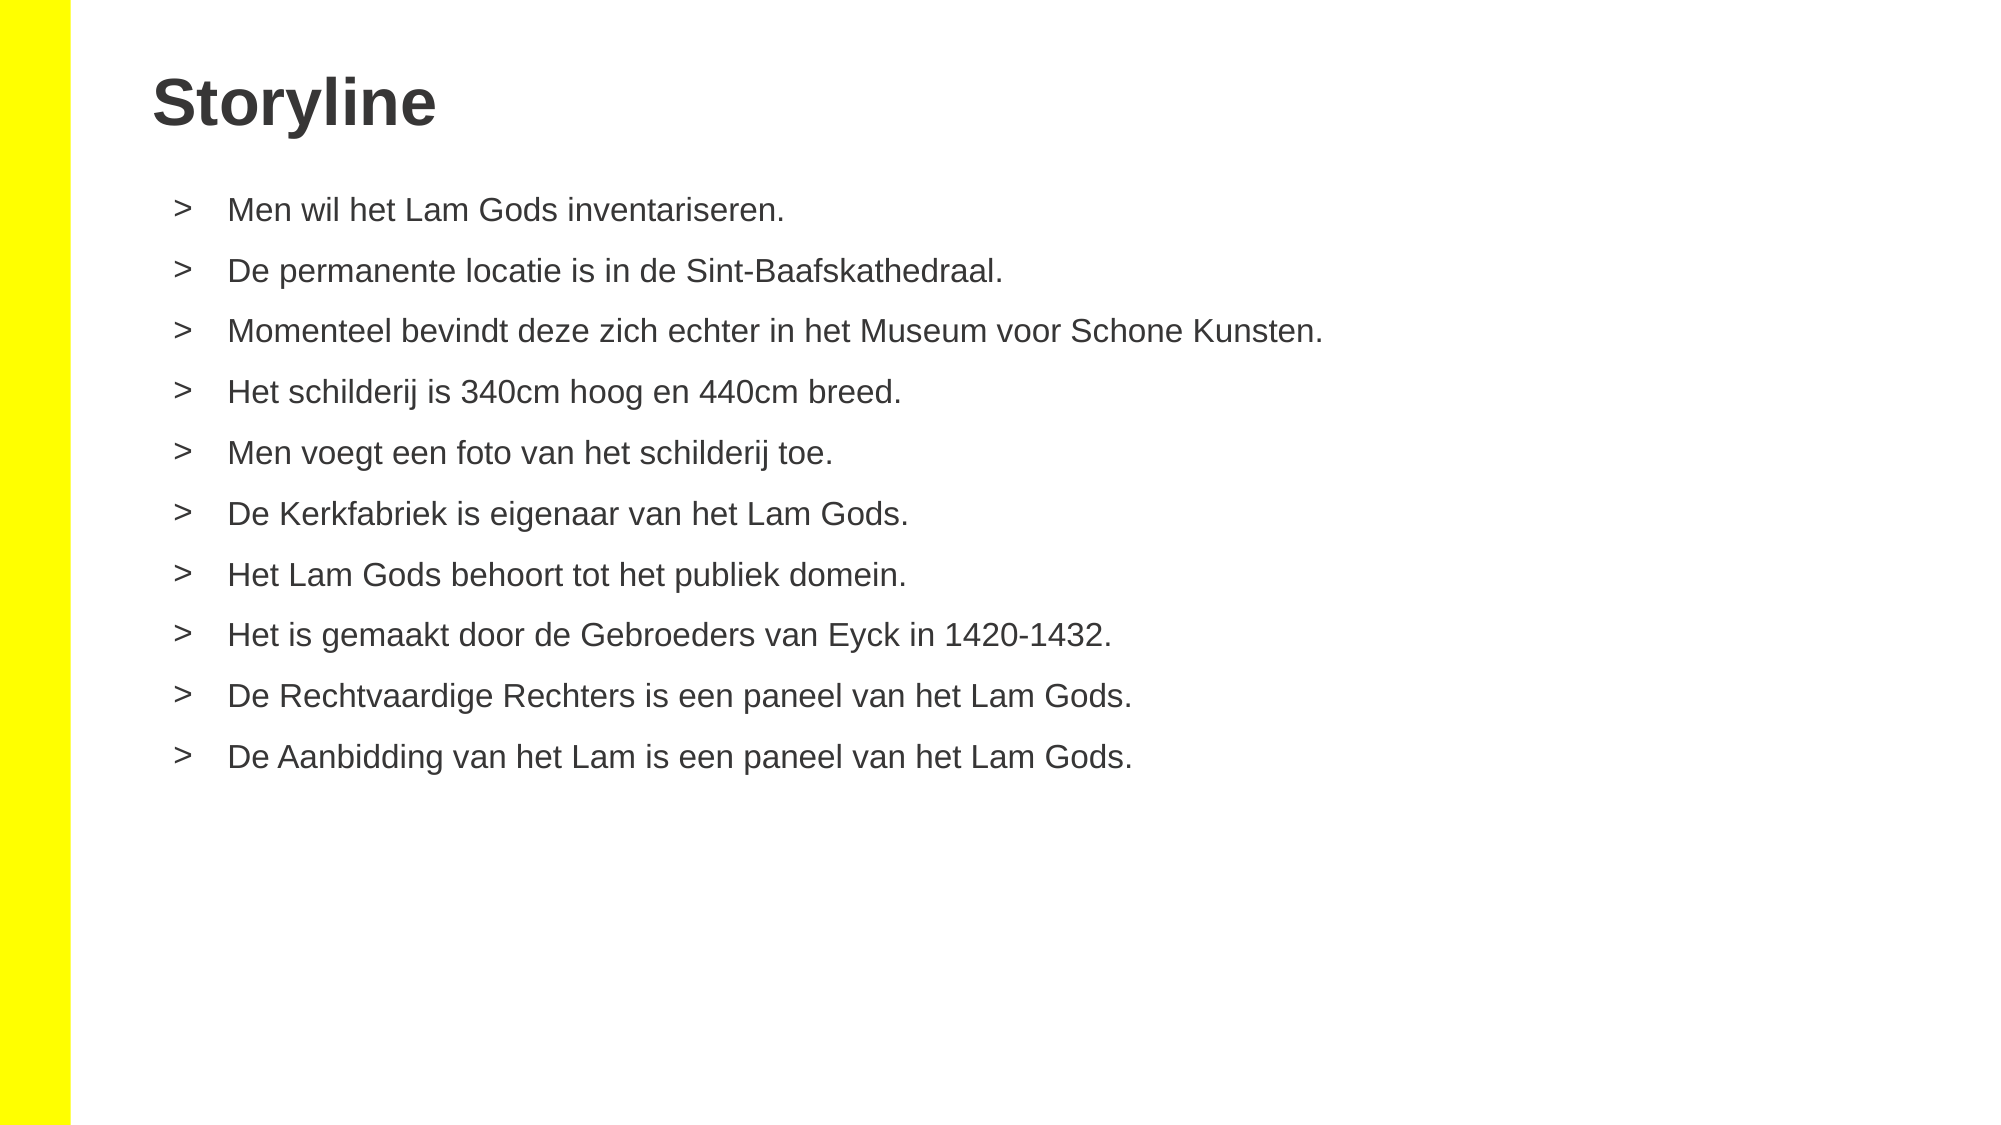

# Storyline
Men wil het Lam Gods inventariseren.
De permanente locatie is in de Sint-Baafskathedraal.
Momenteel bevindt deze zich echter in het Museum voor Schone Kunsten.
Het schilderij is 340cm hoog en 440cm breed.
Men voegt een foto van het schilderij toe.
De Kerkfabriek is eigenaar van het Lam Gods.
Het Lam Gods behoort tot het publiek domein.
Het is gemaakt door de Gebroeders van Eyck in 1420-1432.
De Rechtvaardige Rechters is een paneel van het Lam Gods.
De Aanbidding van het Lam is een paneel van het Lam Gods.